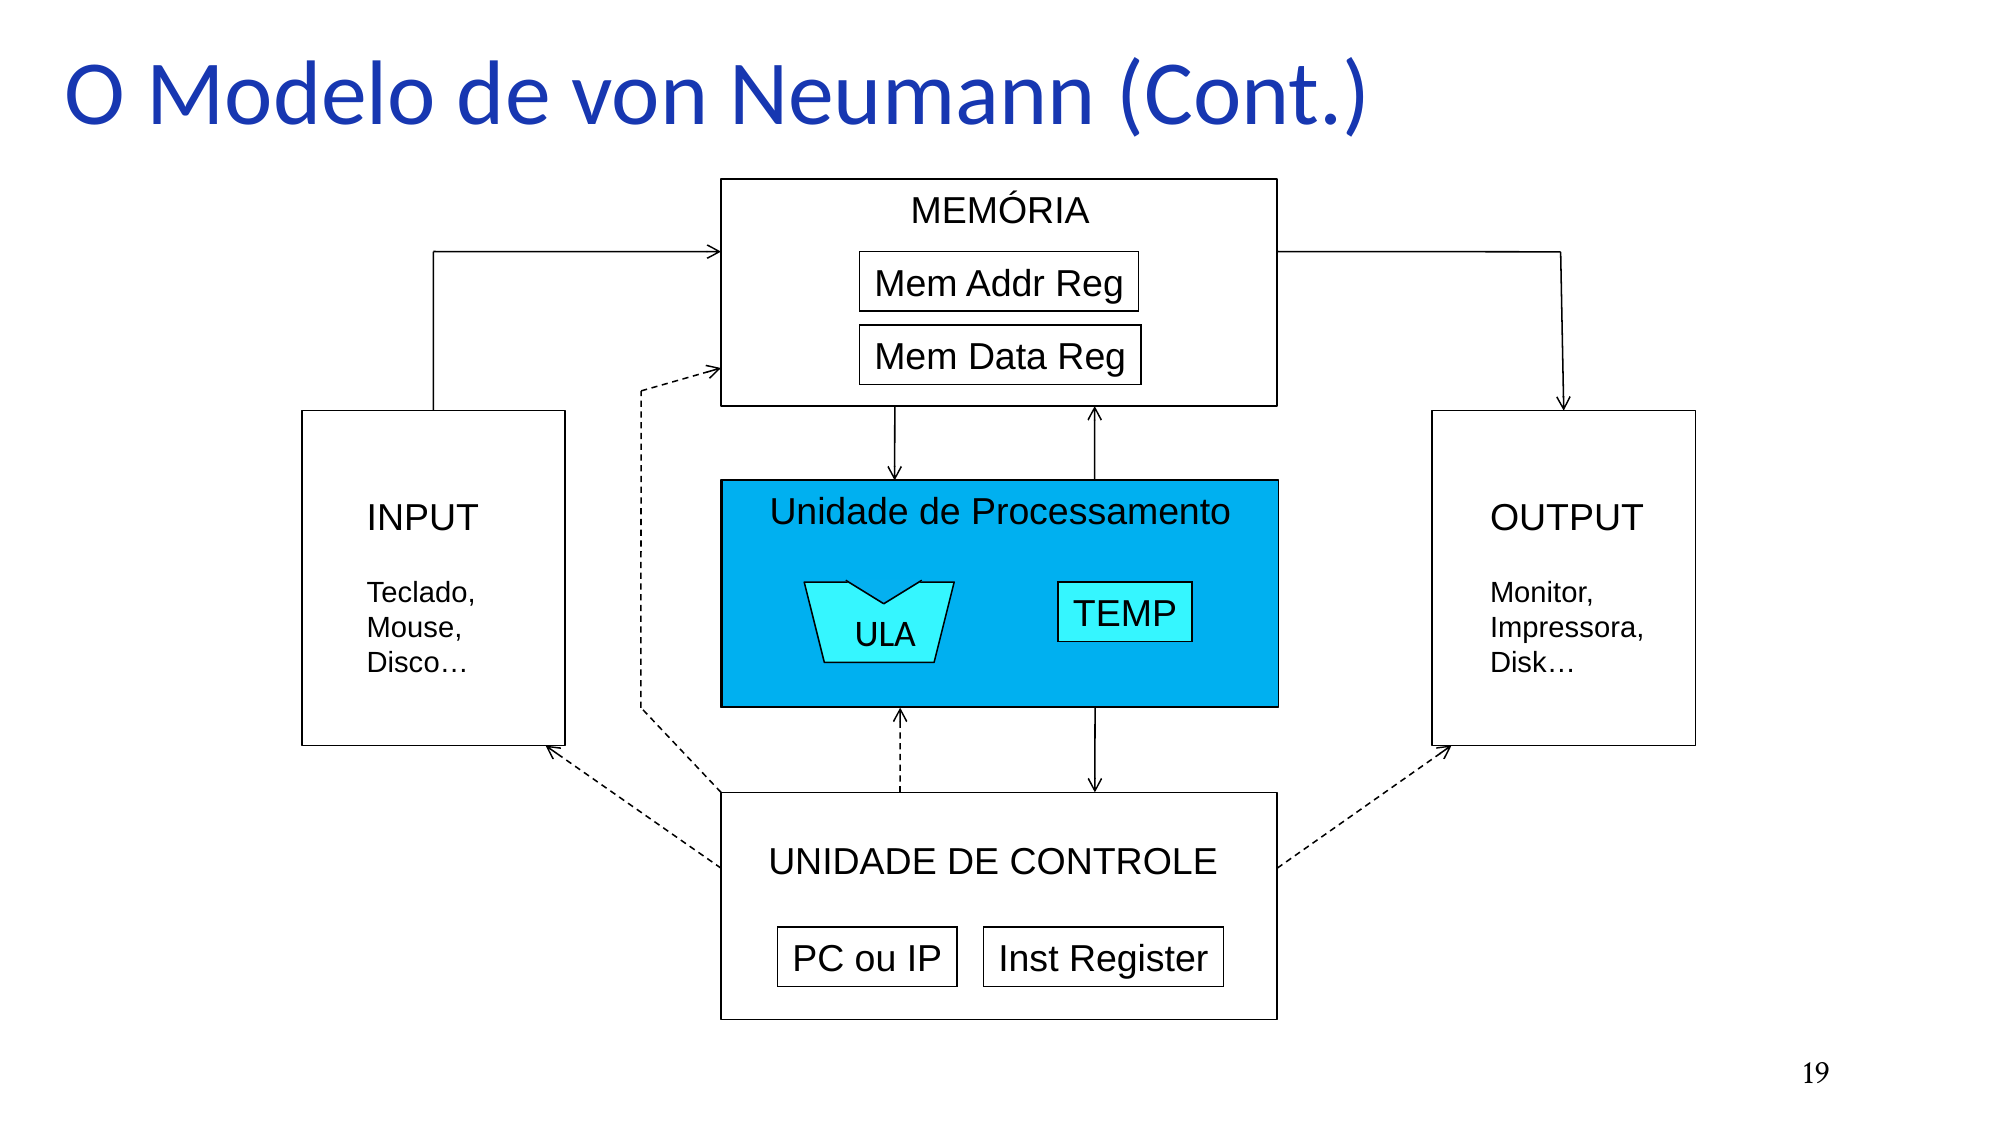

# O Modelo de von Neumann (Cont.)

MEMÓRIA

Mem Addr Reg
Mem Data Reg

Unidade de Processamento

TEMP
ULA

UNIDADE DE PROCESSAMENTO
INPUT

Teclado,
Mouse,
Disco…
OUTPUT

Monitor,
Impressora,
Disk…

UNIDADE DE CONTROLE
PC ou IP
Inst Register
19